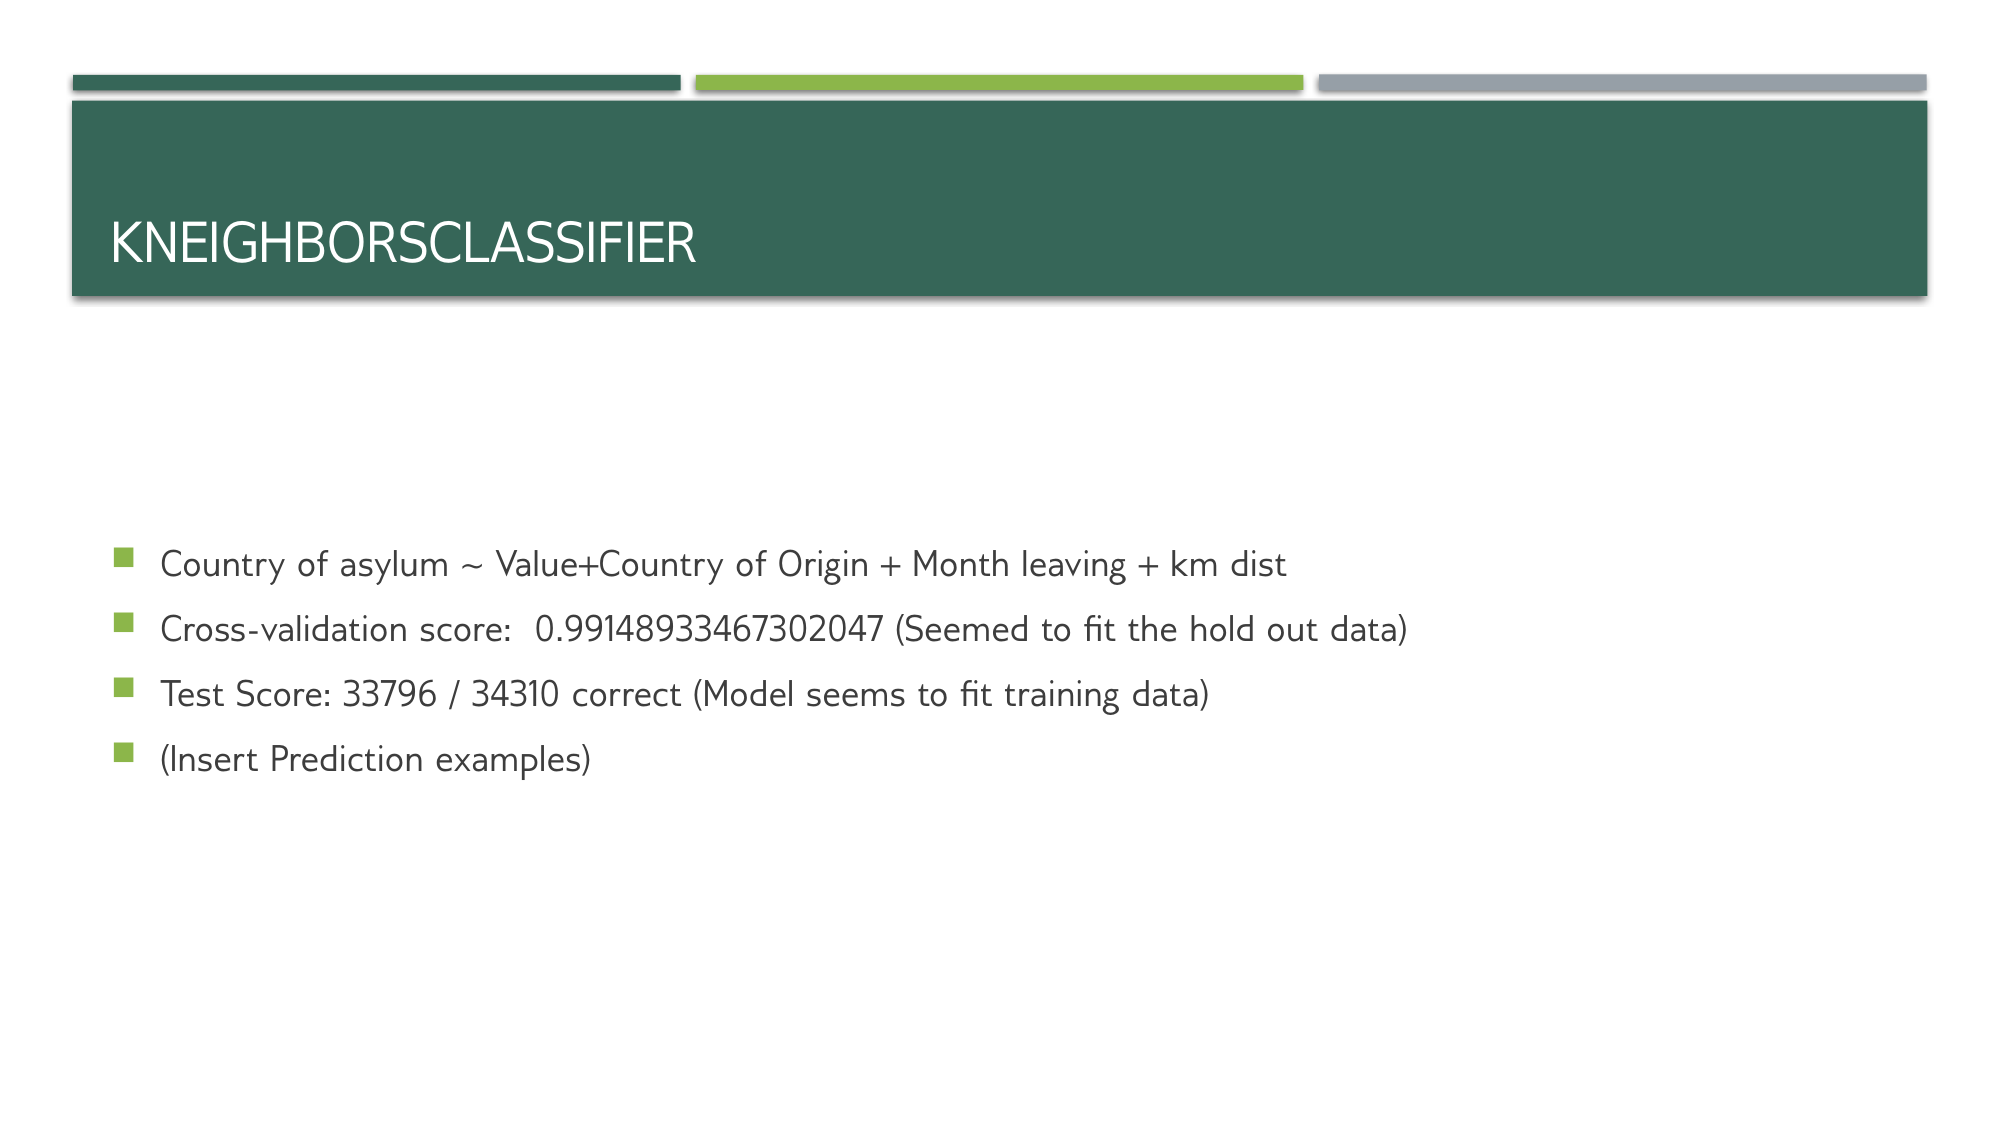

# KNeighborsClassifier
Country of asylum ~ Value+Country of Origin + Month leaving + km dist
Cross-validation score:  0.99148933467302047 (Seemed to fit the hold out data)
Test Score: 33796 / 34310 correct (Model seems to fit training data)
(Insert Prediction examples)